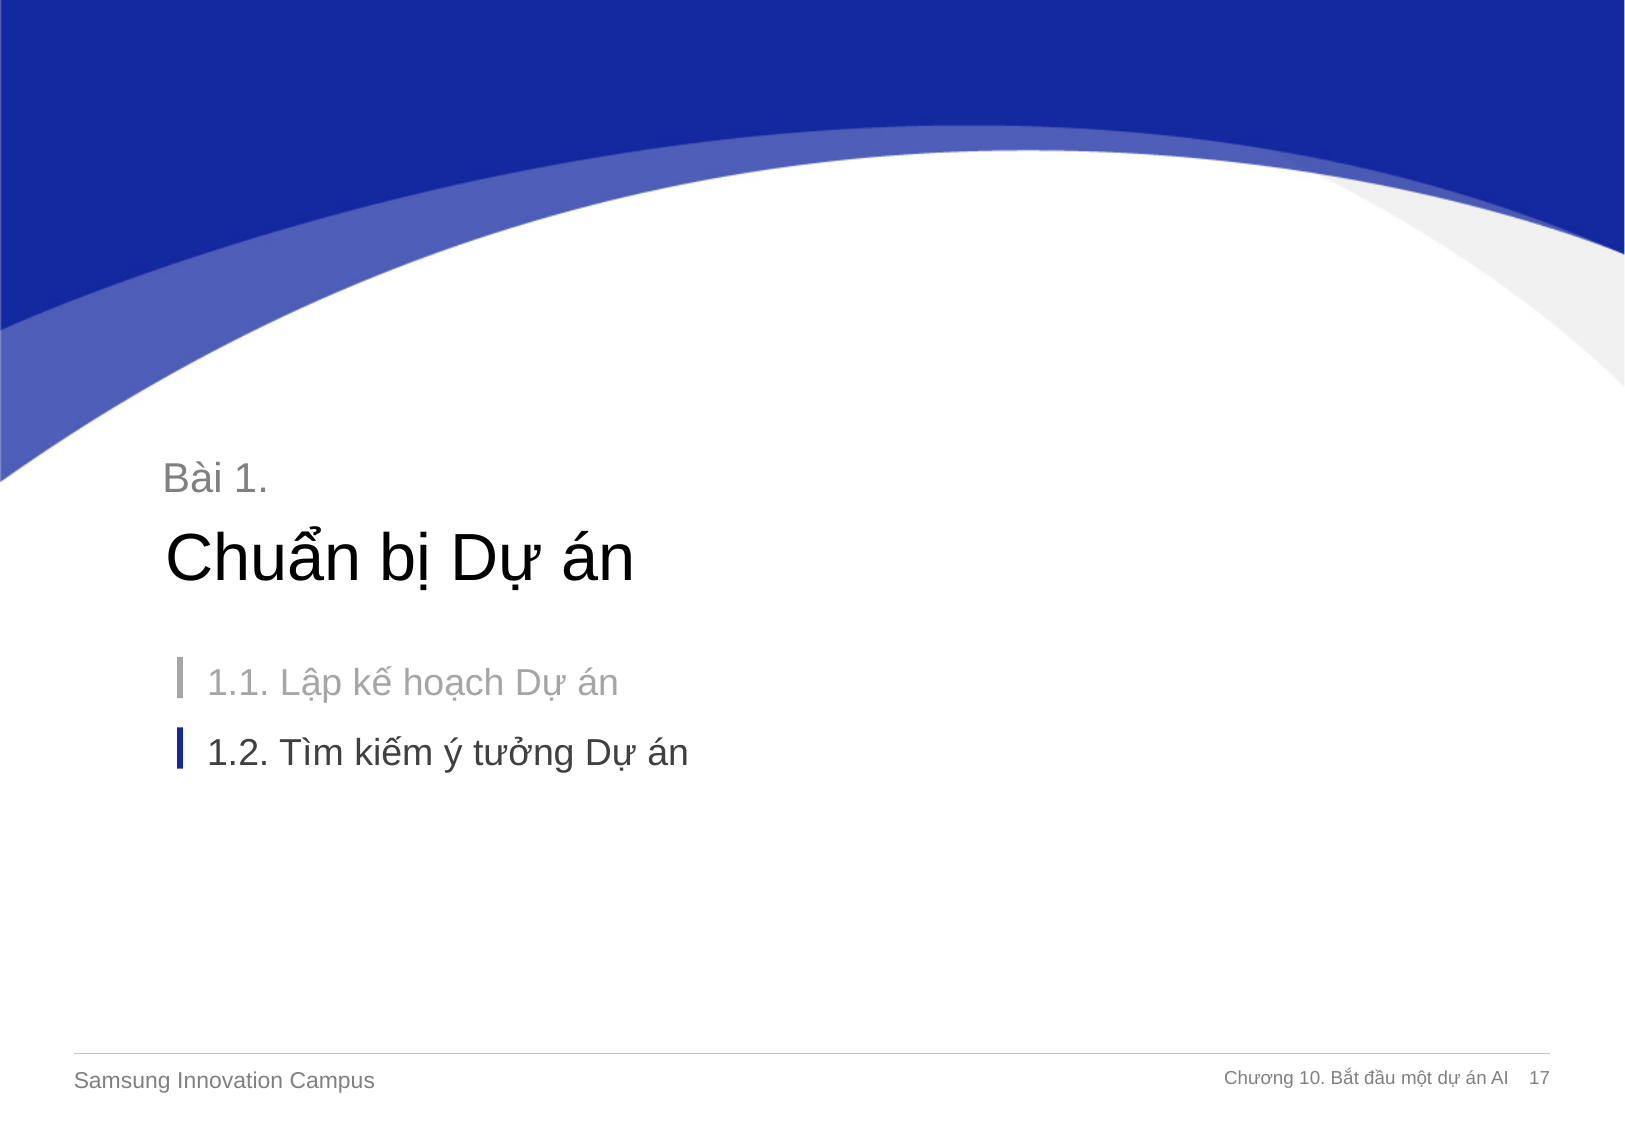

Bài 1.
Chuẩn bị Dự án

1.1. Lập kế hoạch Dự án

1.2. Tìm kiếm ý tưởng Dự án